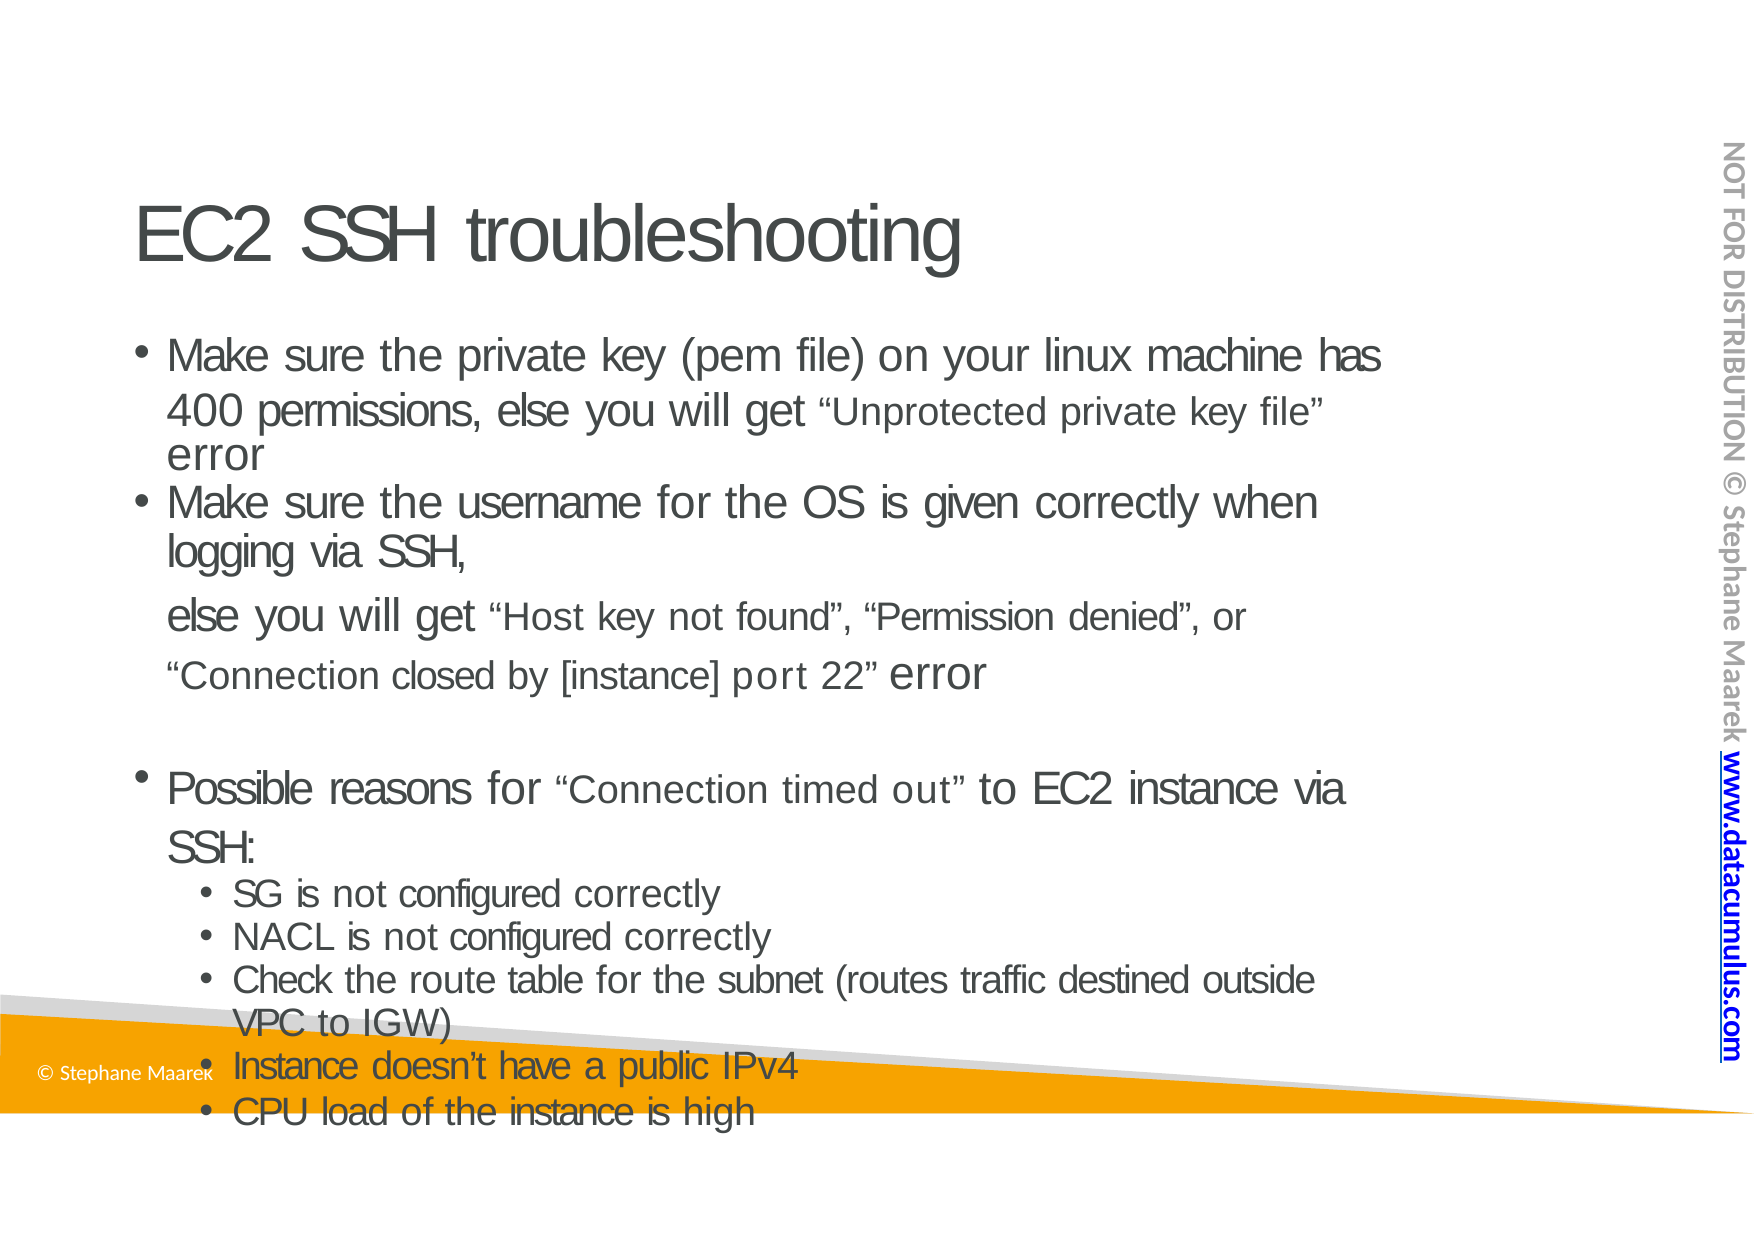

NOT FOR DISTRIBUTION © Stephane Maarek www.datacumulus.com
# EC2 SSH troubleshooting
Make sure the private key (pem file) on your linux machine has 400 permissions, else you will get “Unprotected private key file” error
Make sure the username for the OS is given correctly when logging via SSH,
else you will get “Host key not found”, “Permission denied”, or “Connection closed by [instance] port 22” error

Possible reasons for “Connection timed out” to EC2 instance via SSH:
SG is not configured correctly
NACL is not configured correctly
Check the route table for the subnet (routes traffic destined outside VPC to IGW)
Instance doesn’t have a public IPv4
CPU load of the instance is high
© Stephane Maarek